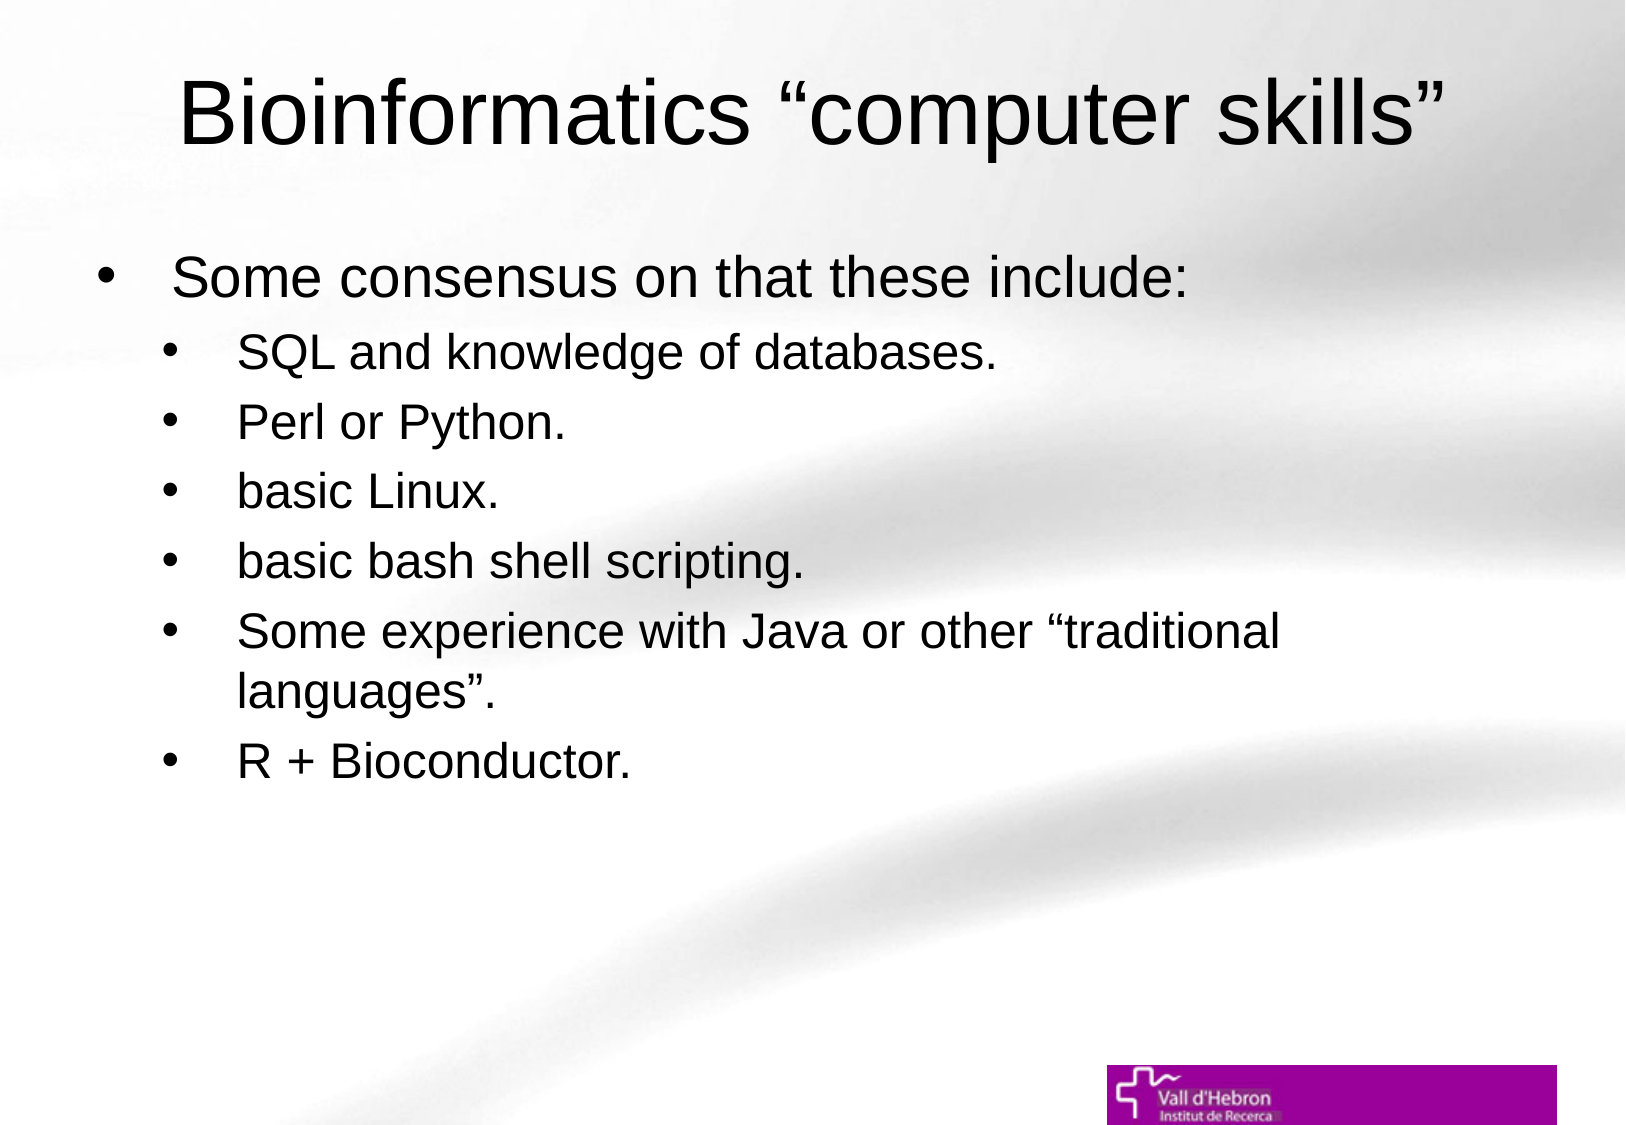

# Bioinformatics “computer skills”
Some consensus on that these include:
SQL and knowledge of databases.
Perl or Python.
basic Linux.
basic bash shell scripting.
Some experience with Java or other “traditional languages”.
R + Bioconductor.